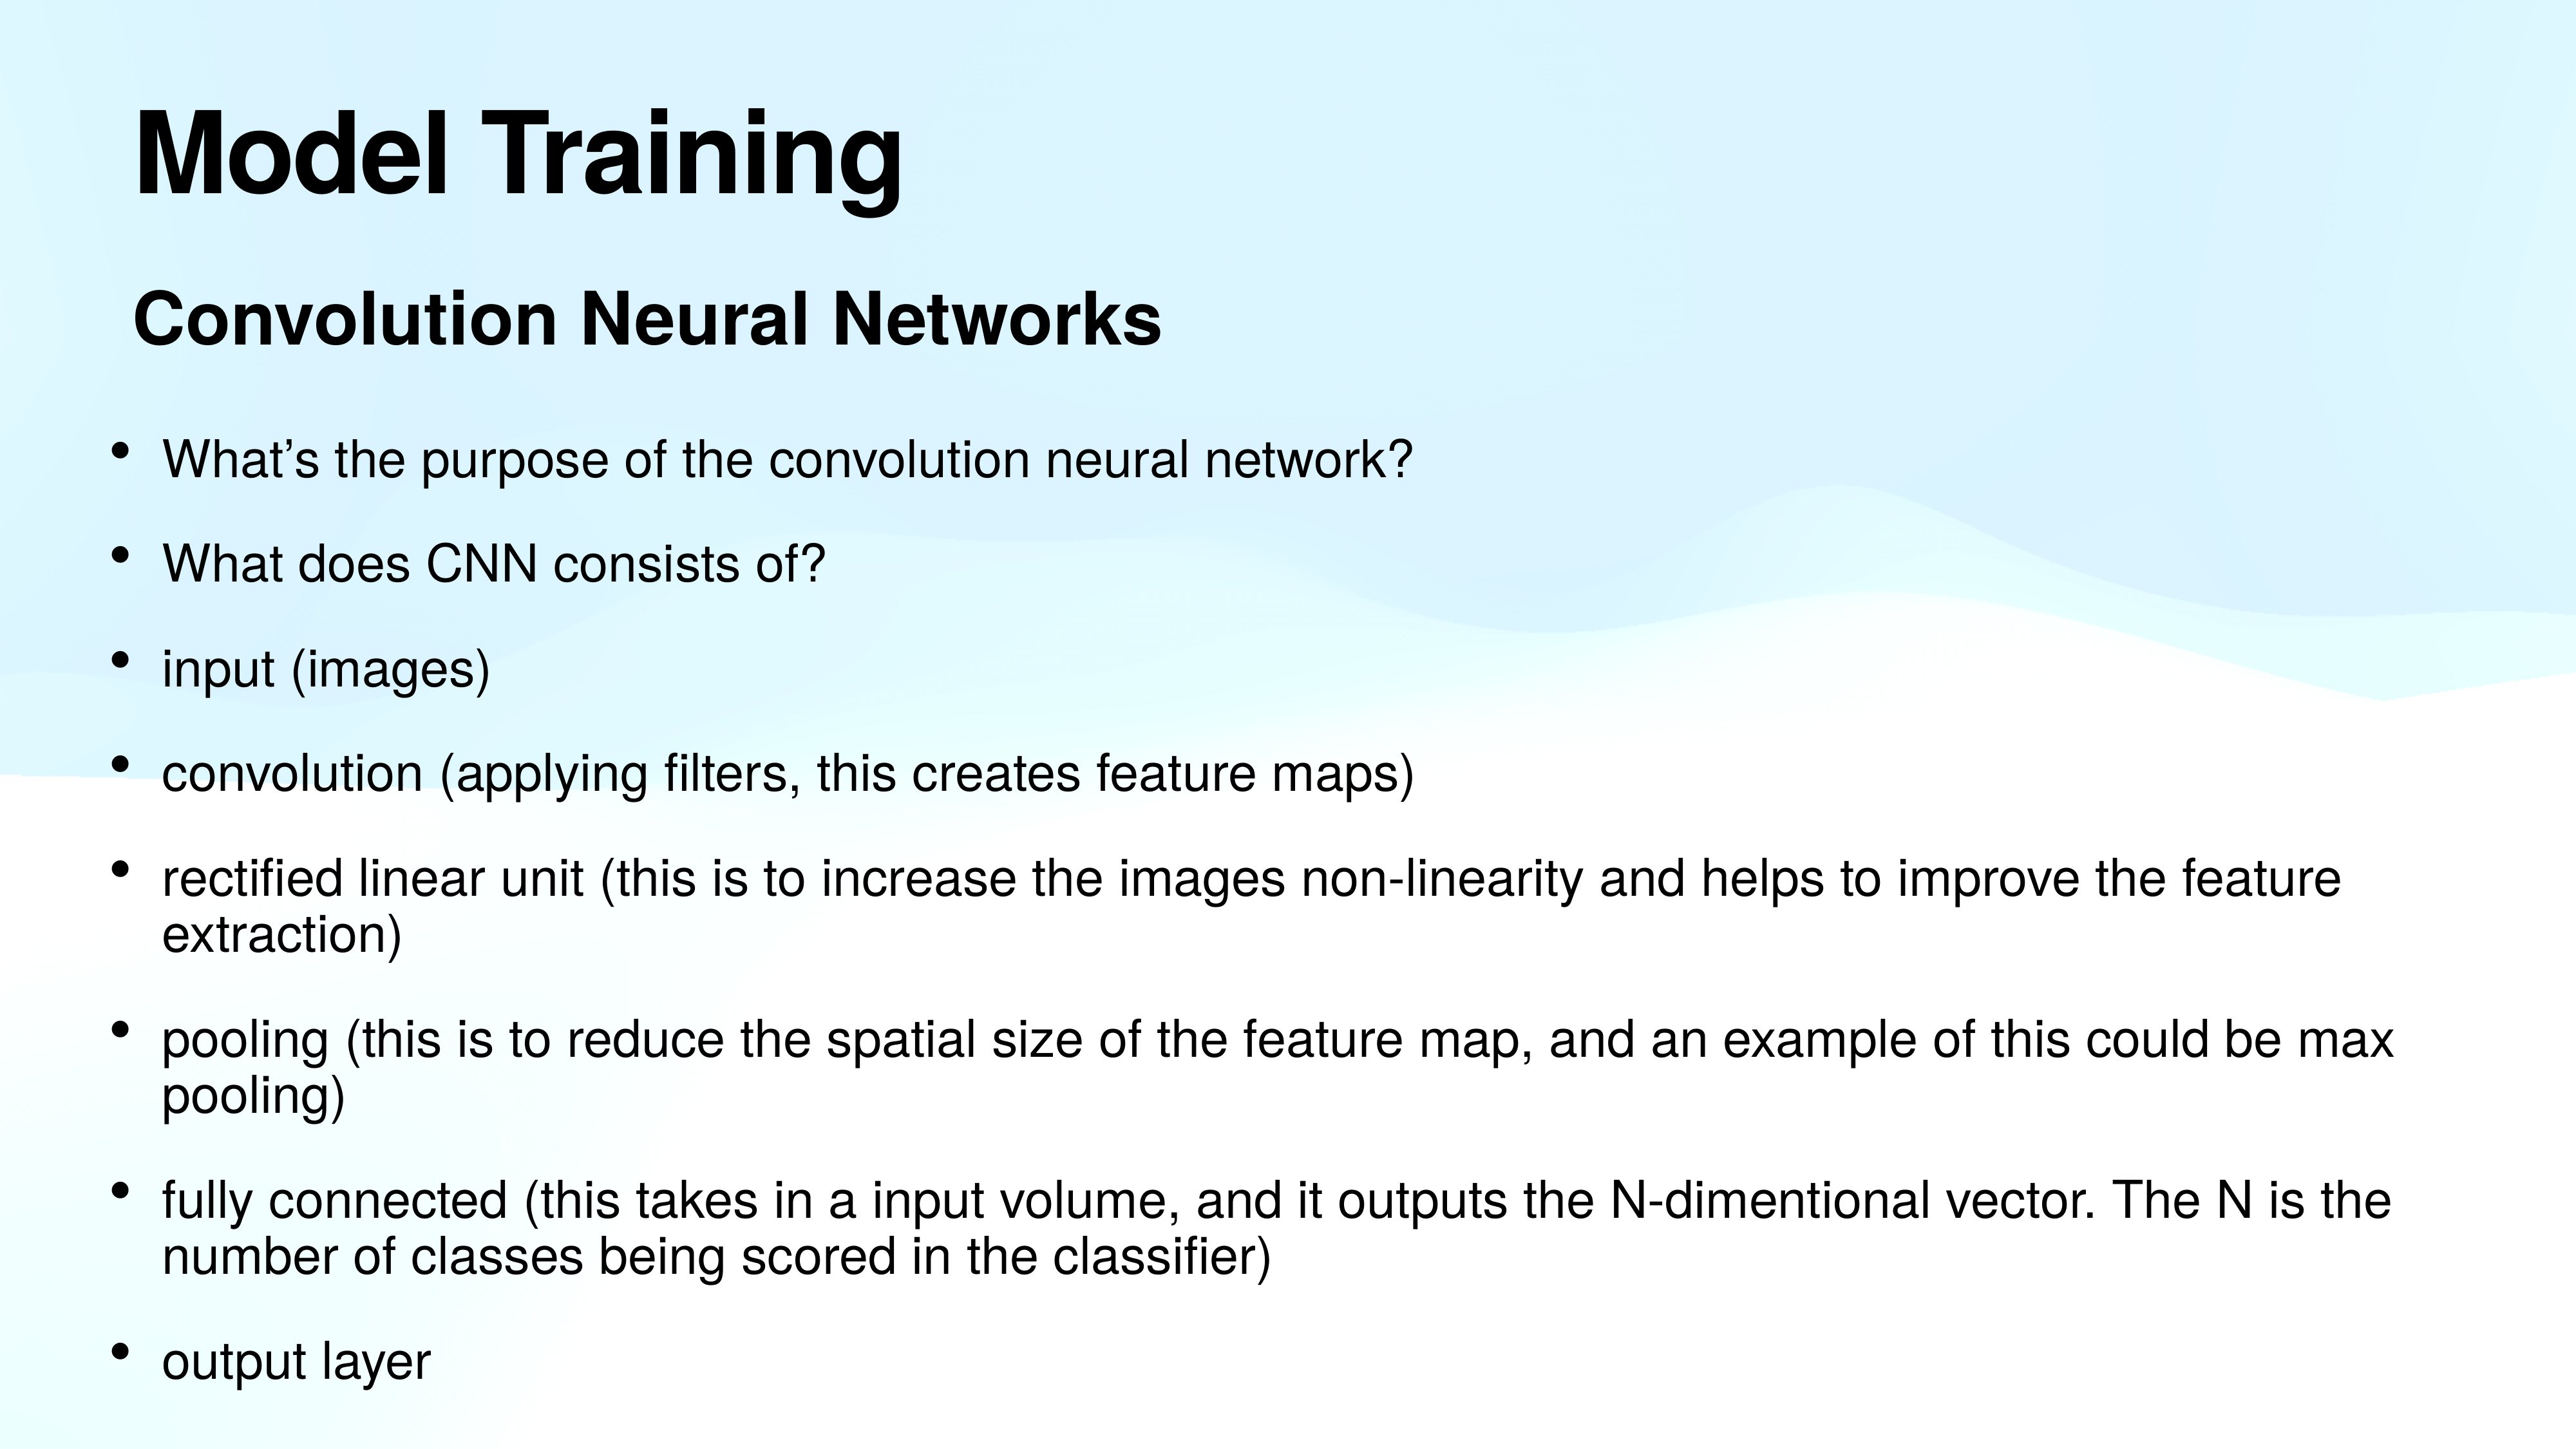

Model Training
Convolution Neural Networks
What’s the purpose of the convolution neural network?
What does CNN consists of?
input (images)
convolution (applying filters, this creates feature maps)
rectified linear unit (this is to increase the images non-linearity and helps to improve the feature extraction)
pooling (this is to reduce the spatial size of the feature map, and an example of this could be max pooling)
fully connected (this takes in a input volume, and it outputs the N-dimentional vector. The N is the number of classes being scored in the classifier)
output layer